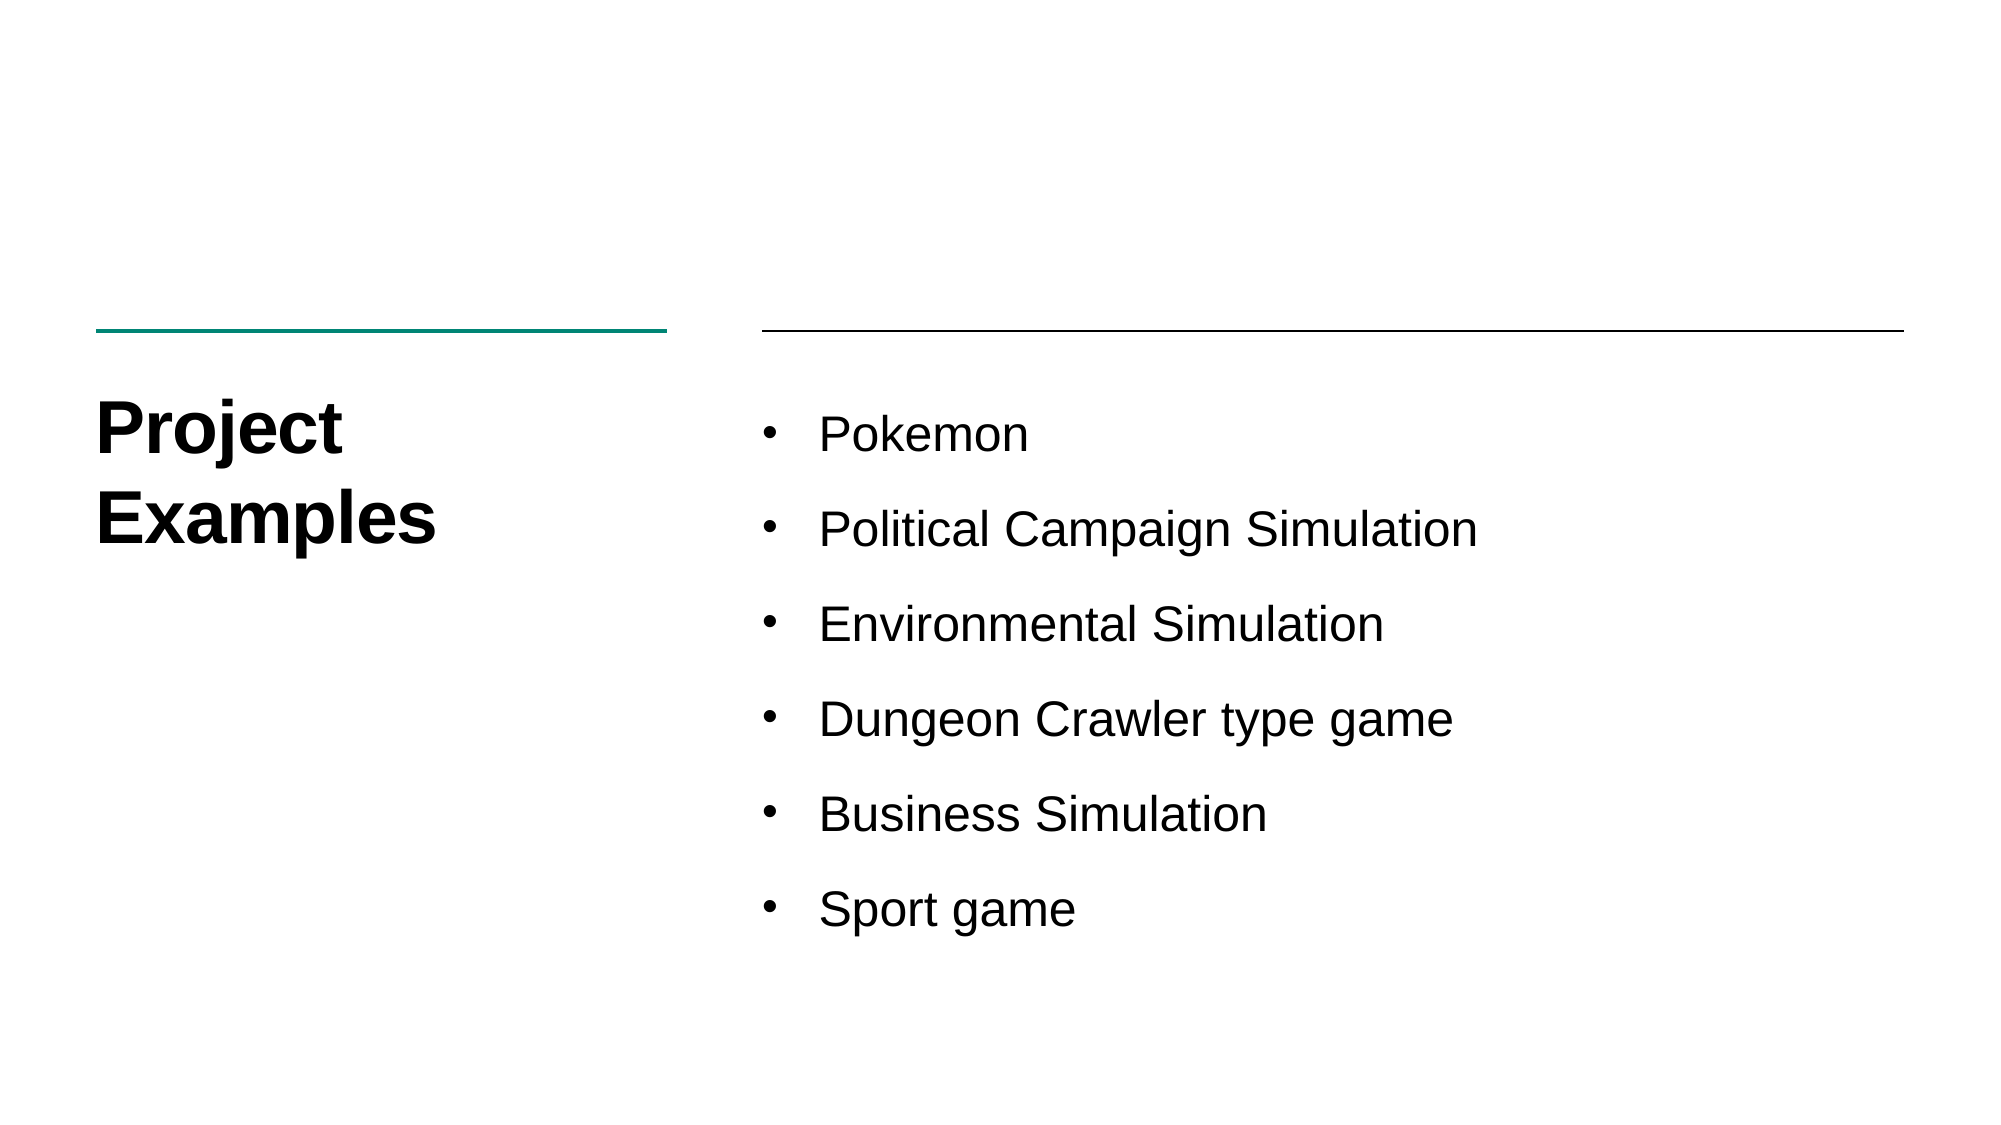

# Project Examples
Pokemon
Political Campaign Simulation
Environmental Simulation
Dungeon Crawler type game
Business Simulation
Sport game